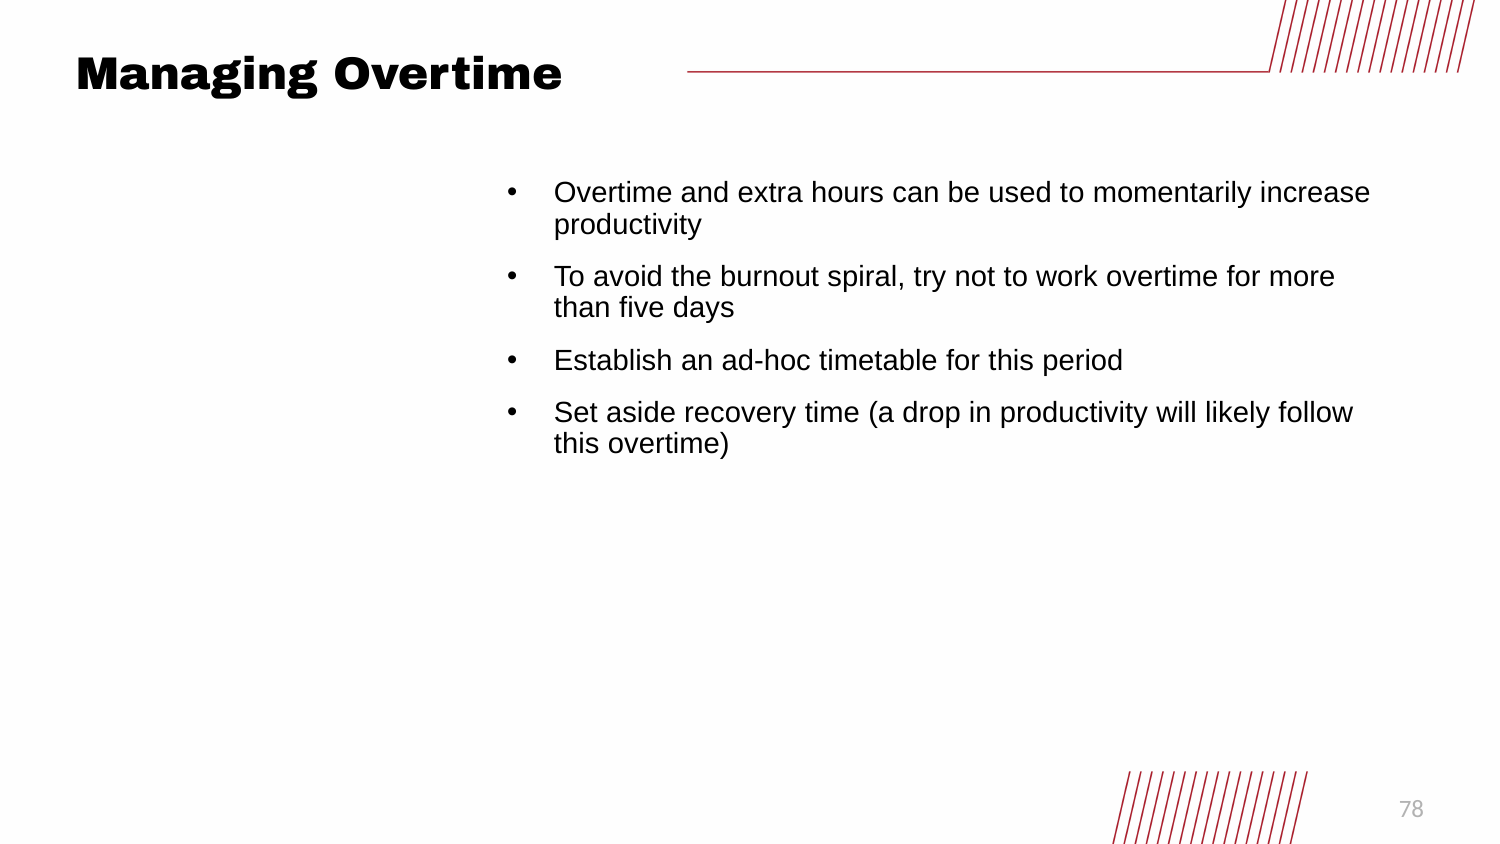

# Managing Overtime
Overtime and extra hours can be used to momentarily increase productivity
To avoid the burnout spiral, try not to work overtime for more than five days
Establish an ad-hoc timetable for this period
Set aside recovery time (a drop in productivity will likely follow this overtime)
78